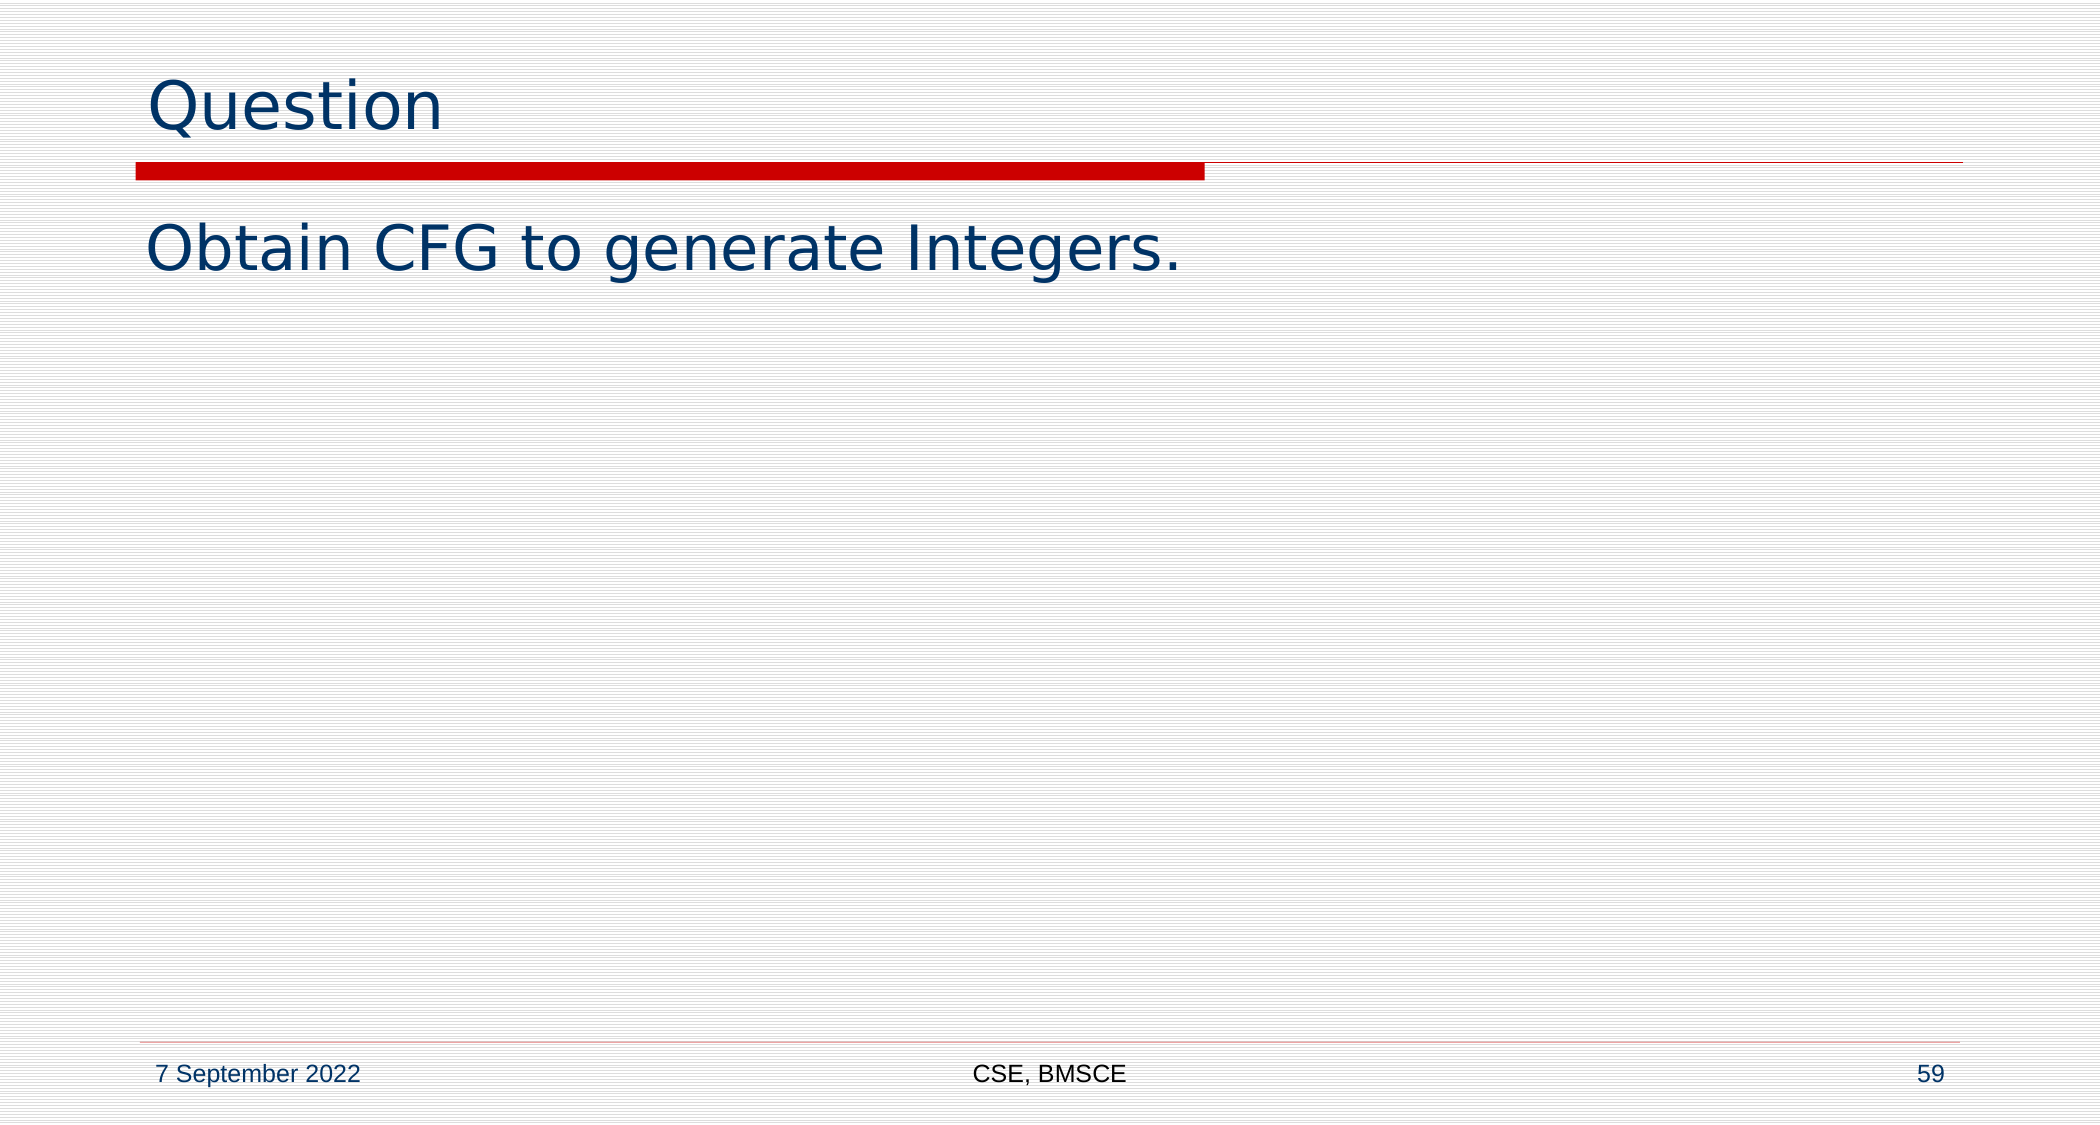

# Question
Obtain CFG to generate Integers.

CSE, BMSCE
59
7 September 2022